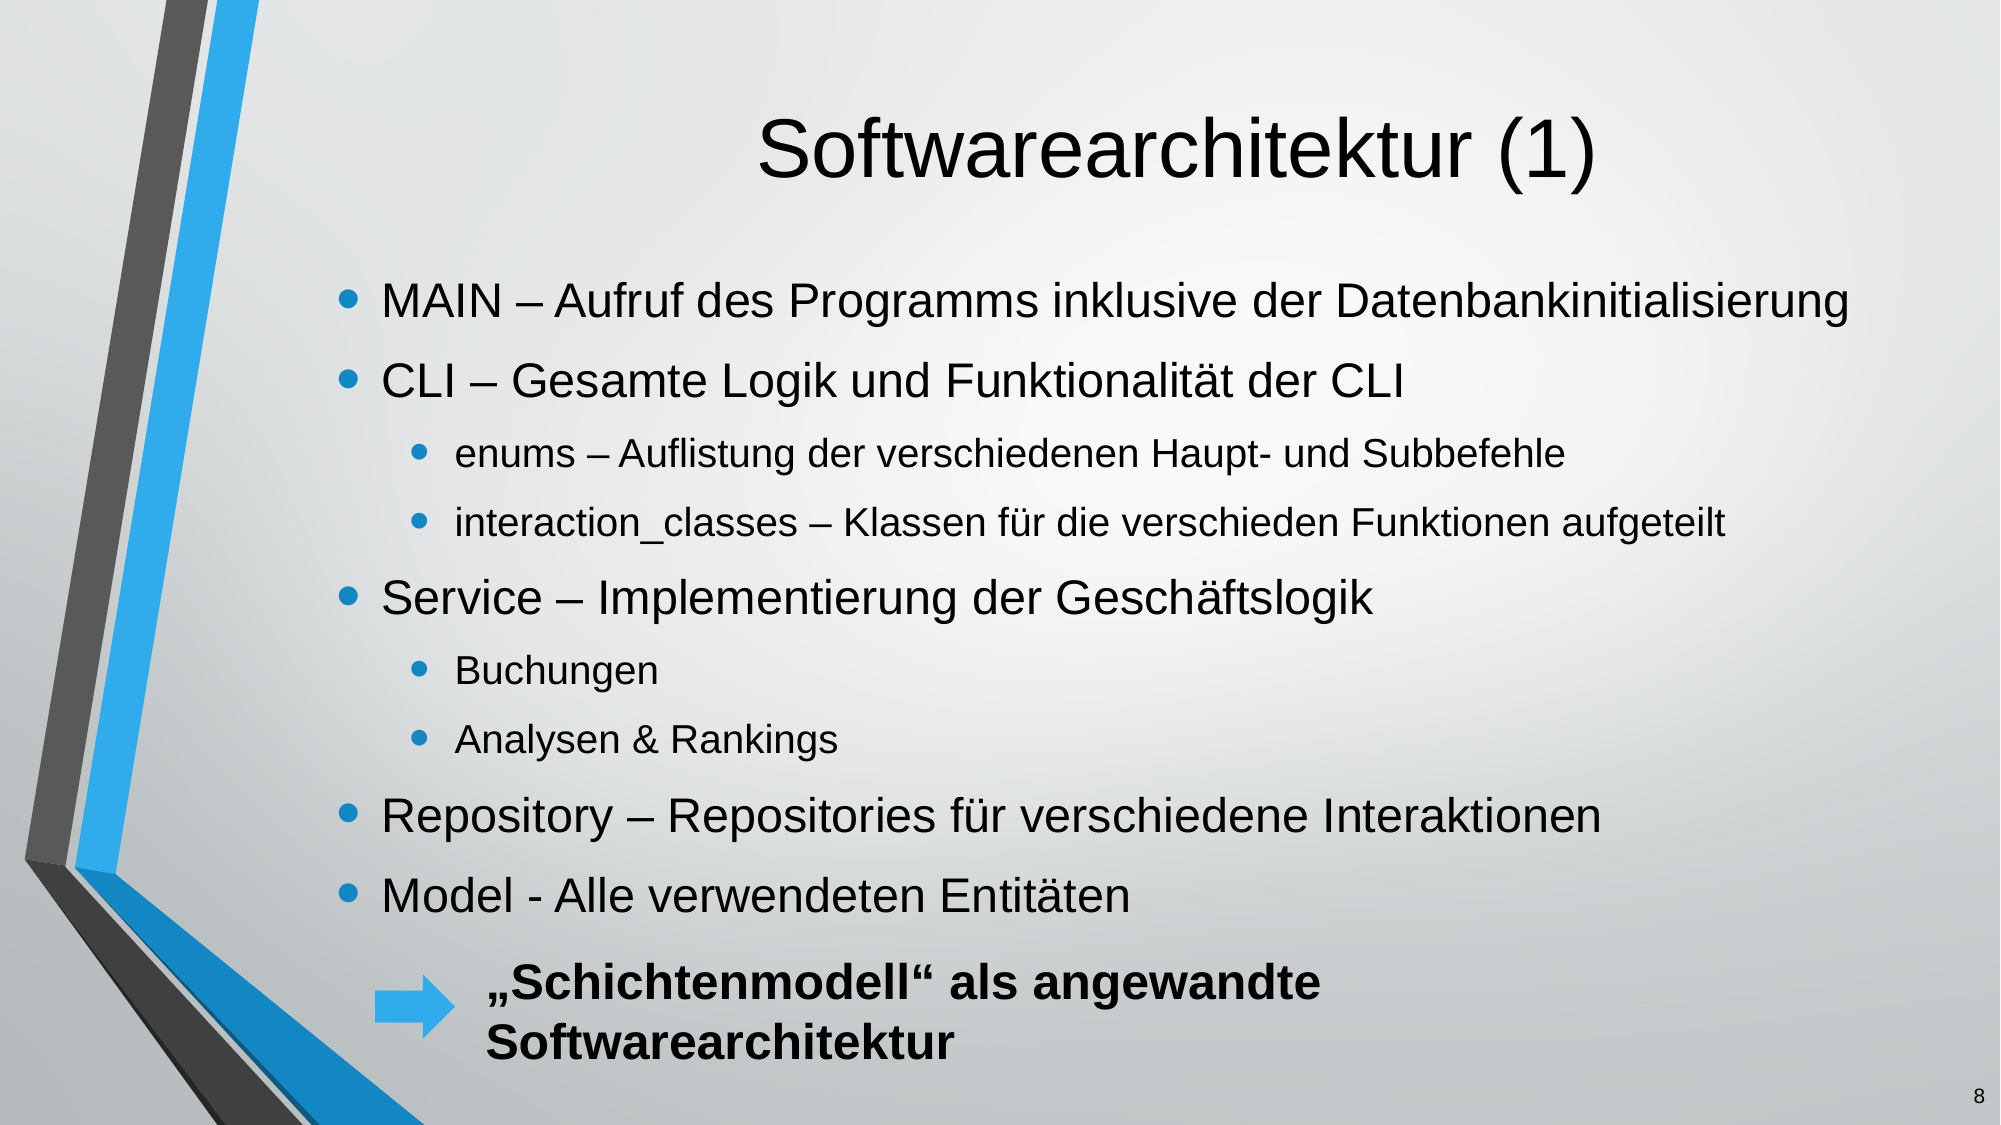

# Softwarearchitektur (1)
MAIN – Aufruf des Programms inklusive der Datenbankinitialisierung
CLI – Gesamte Logik und Funktionalität der CLI
enums – Auflistung der verschiedenen Haupt- und Subbefehle
interaction_classes – Klassen für die verschieden Funktionen aufgeteilt
Service – Implementierung der Geschäftslogik
Buchungen
Analysen & Rankings
Repository – Repositories für verschiedene Interaktionen
Model - Alle verwendeten Entitäten

„Schichtenmodell“ als angewandte Softwarearchitektur

8